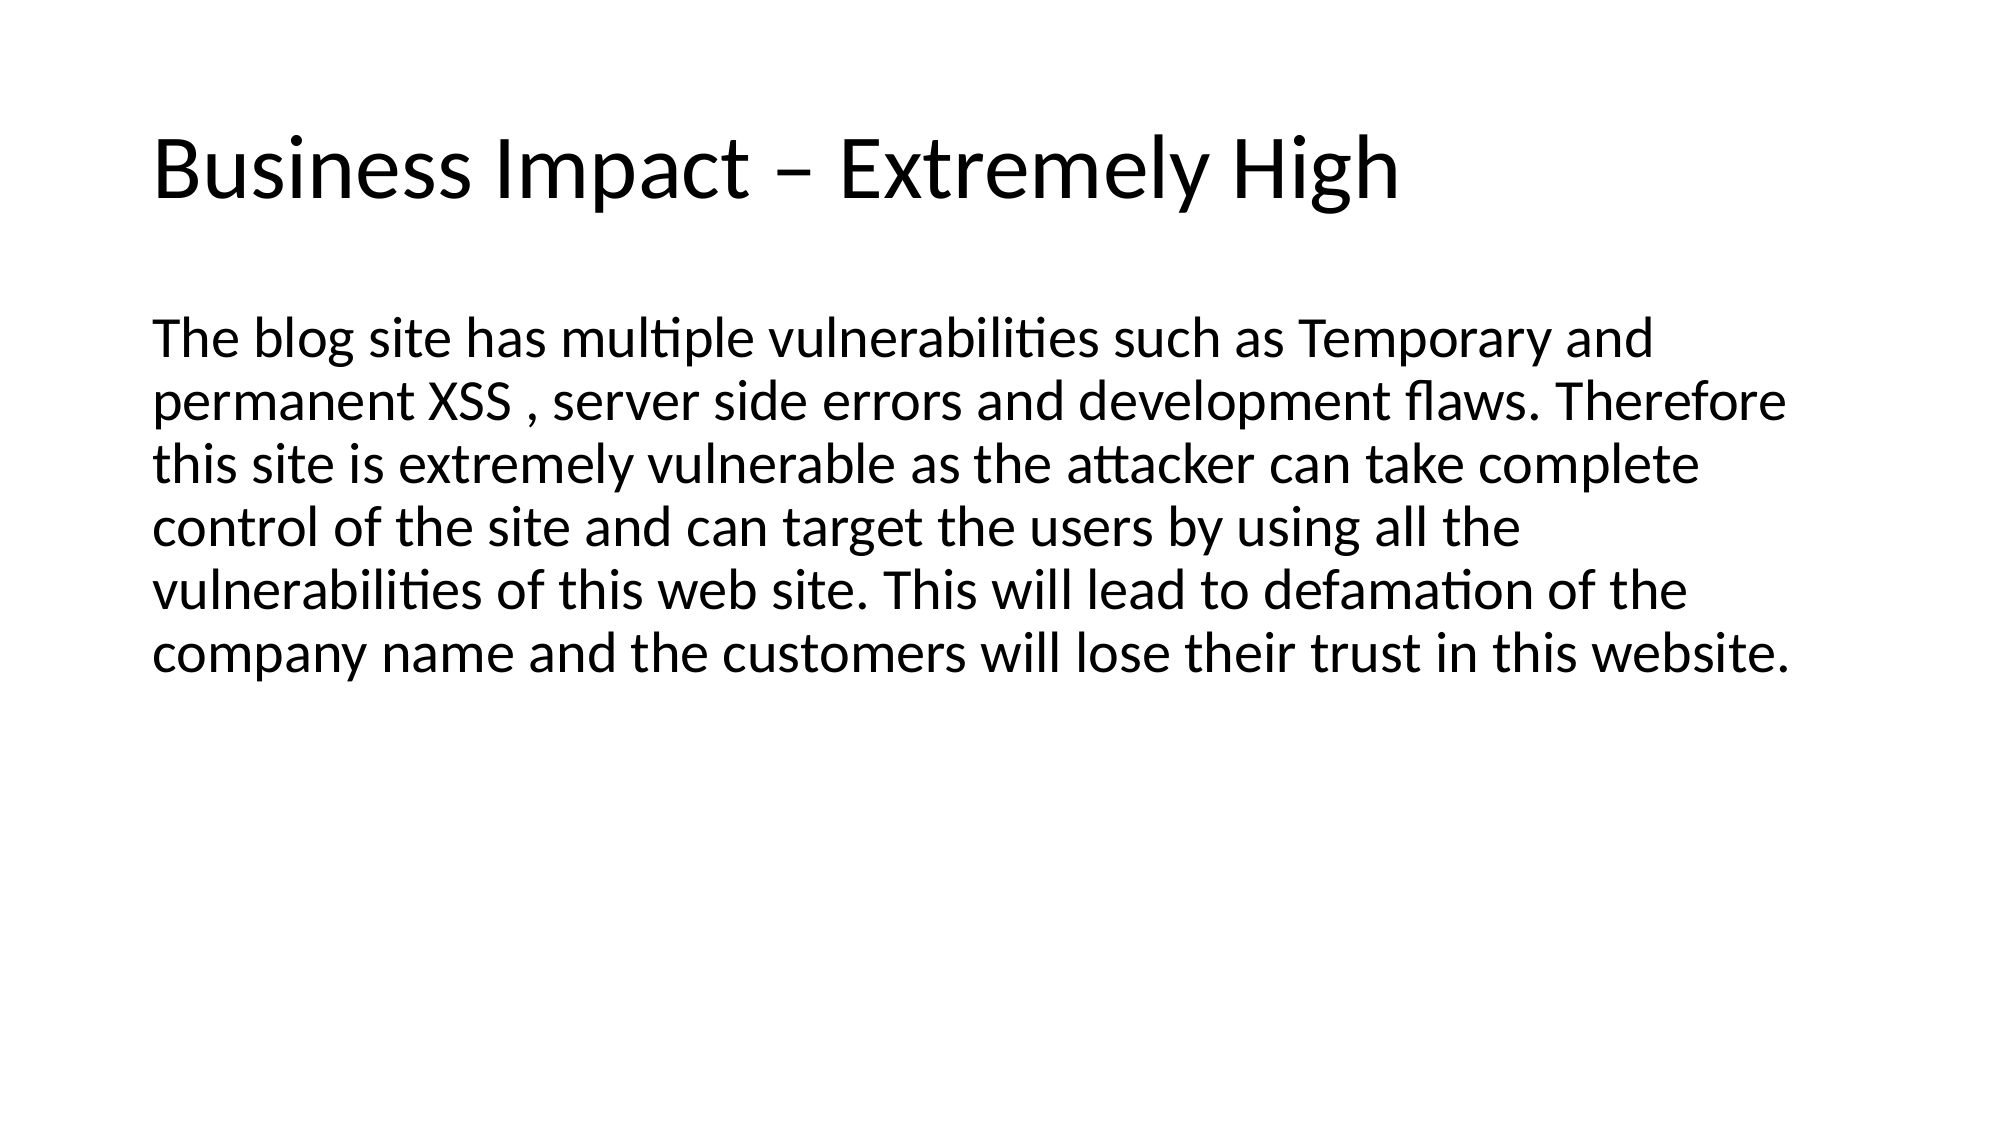

# Business Impact – Extremely High
The blog site has multiple vulnerabilities such as Temporary and permanent XSS , server side errors and development flaws. Therefore this site is extremely vulnerable as the attacker can take complete control of the site and can target the users by using all the vulnerabilities of this web site. This will lead to defamation of the company name and the customers will lose their trust in this website.